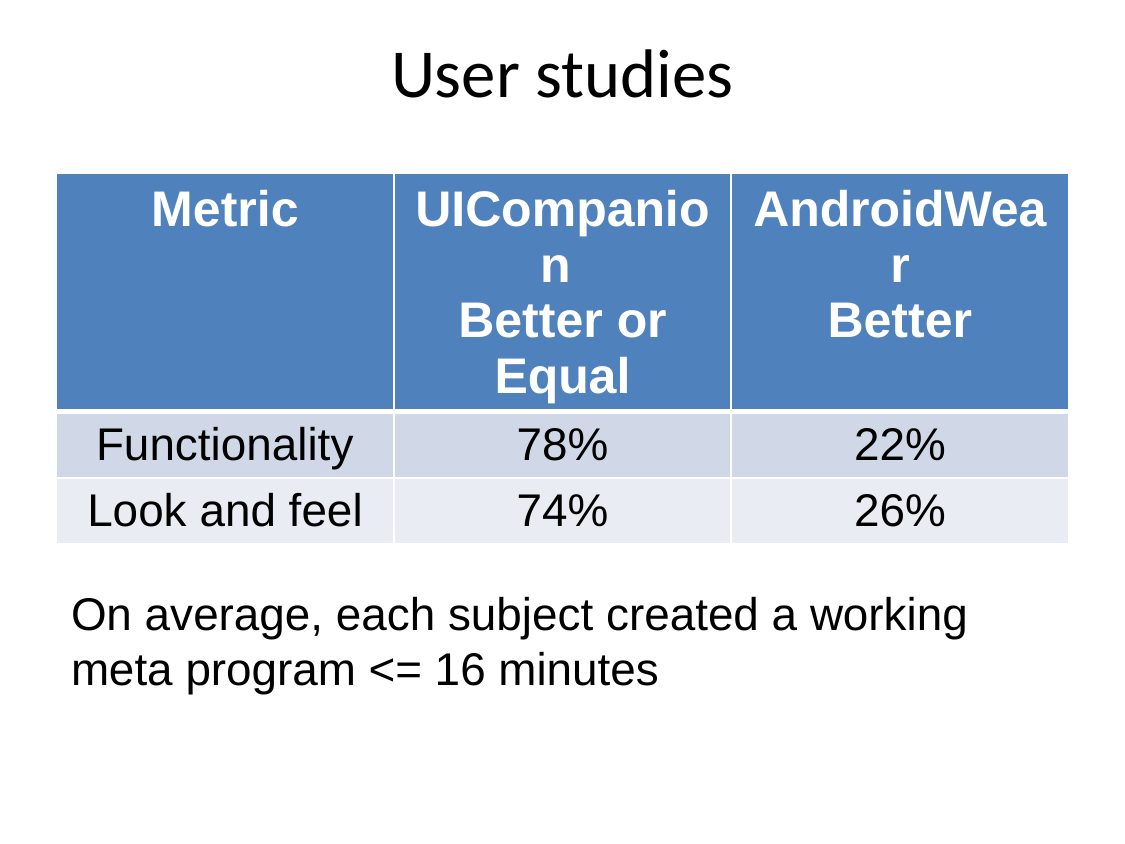

# User studies
| Metric | UICompanion Better or Equal | AndroidWear Better |
| --- | --- | --- |
| Functionality | 78% | 22% |
| Look and feel | 74% | 26% |
On average, each subject created a working meta program <= 16 minutes